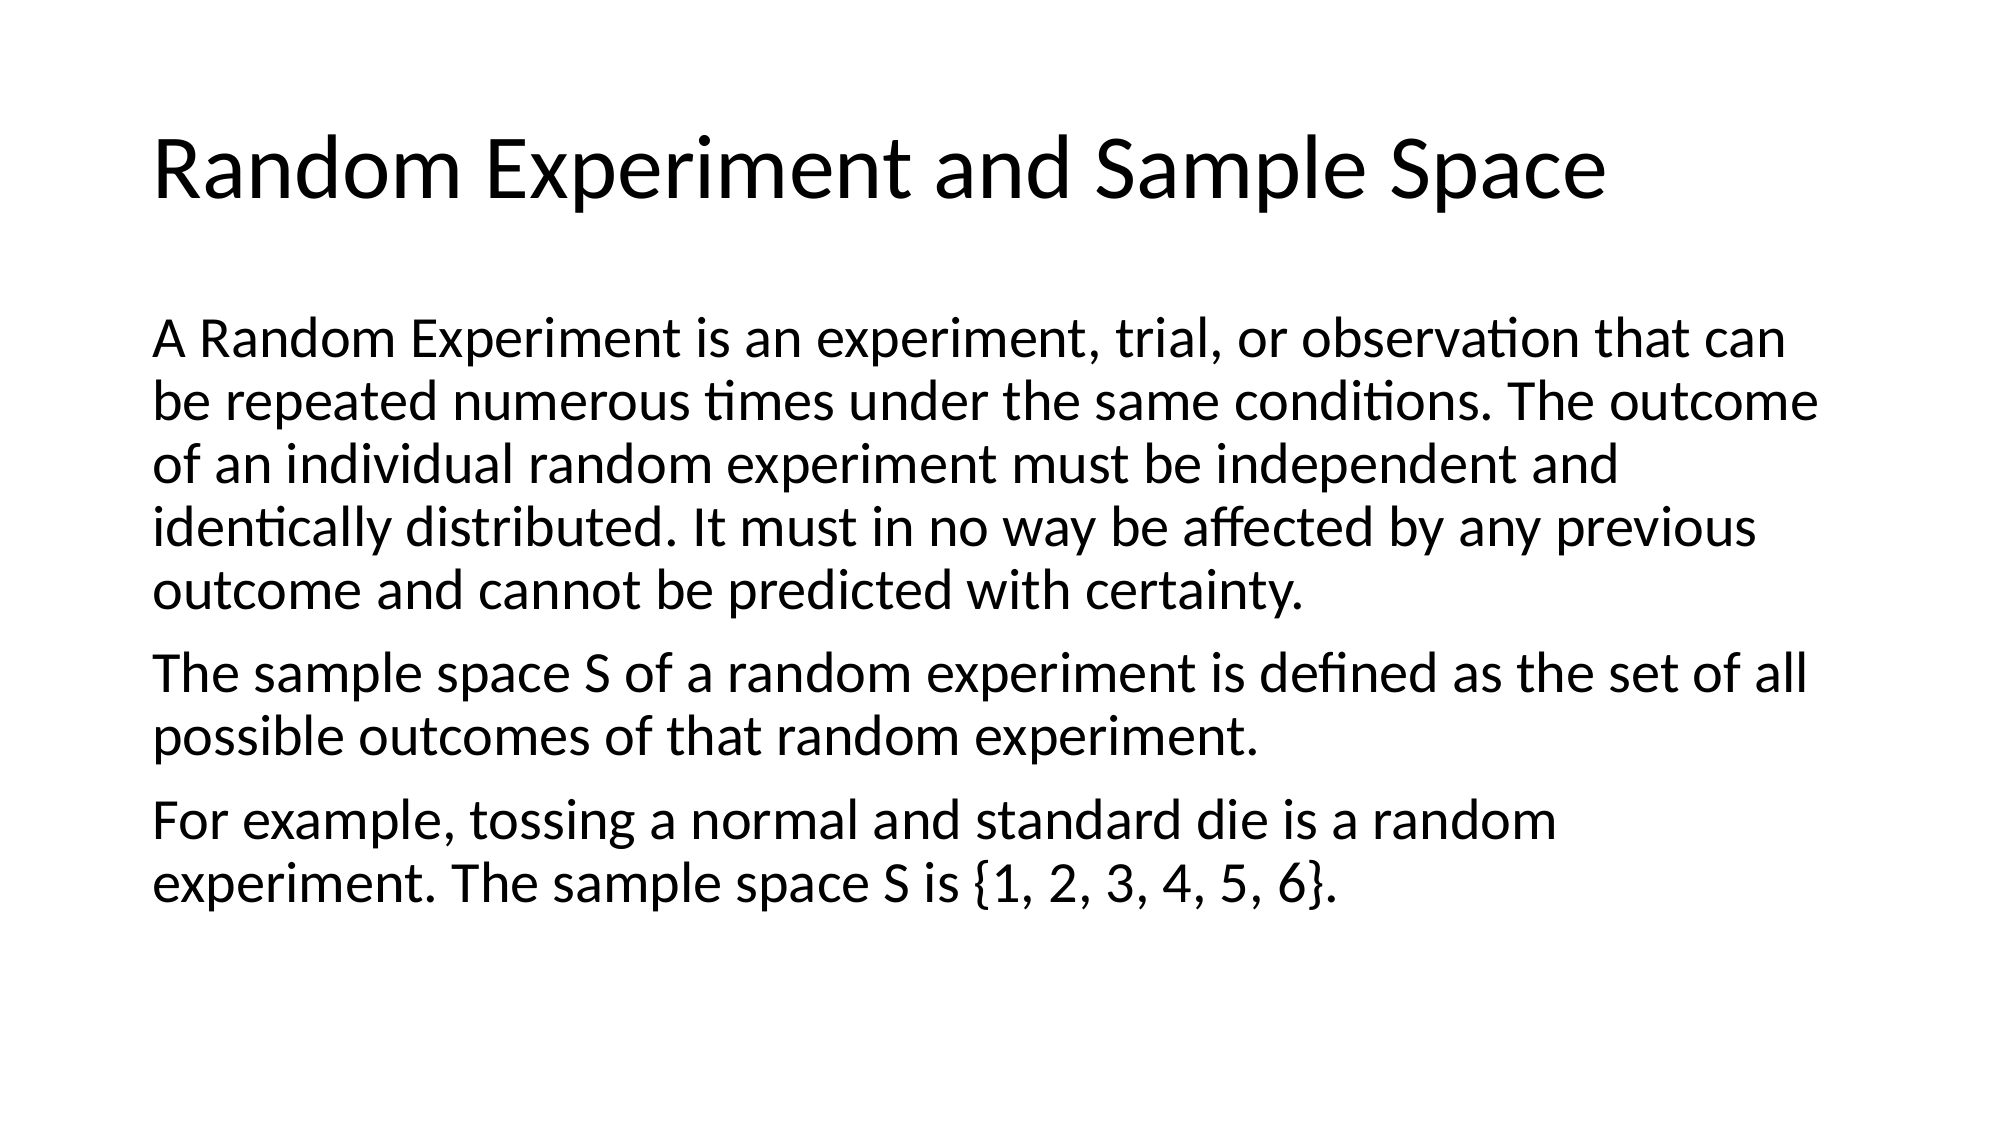

# Random Experiment and Sample Space
A Random Experiment is an experiment, trial, or observation that can be repeated numerous times under the same conditions. The outcome of an individual random experiment must be independent and identically distributed. It must in no way be affected by any previous outcome and cannot be predicted with certainty.
The sample space S of a random experiment is defined as the set of all possible outcomes of that random experiment.
For example, tossing a normal and standard die is a random experiment. The sample space S is {1, 2, 3, 4, 5, 6}.